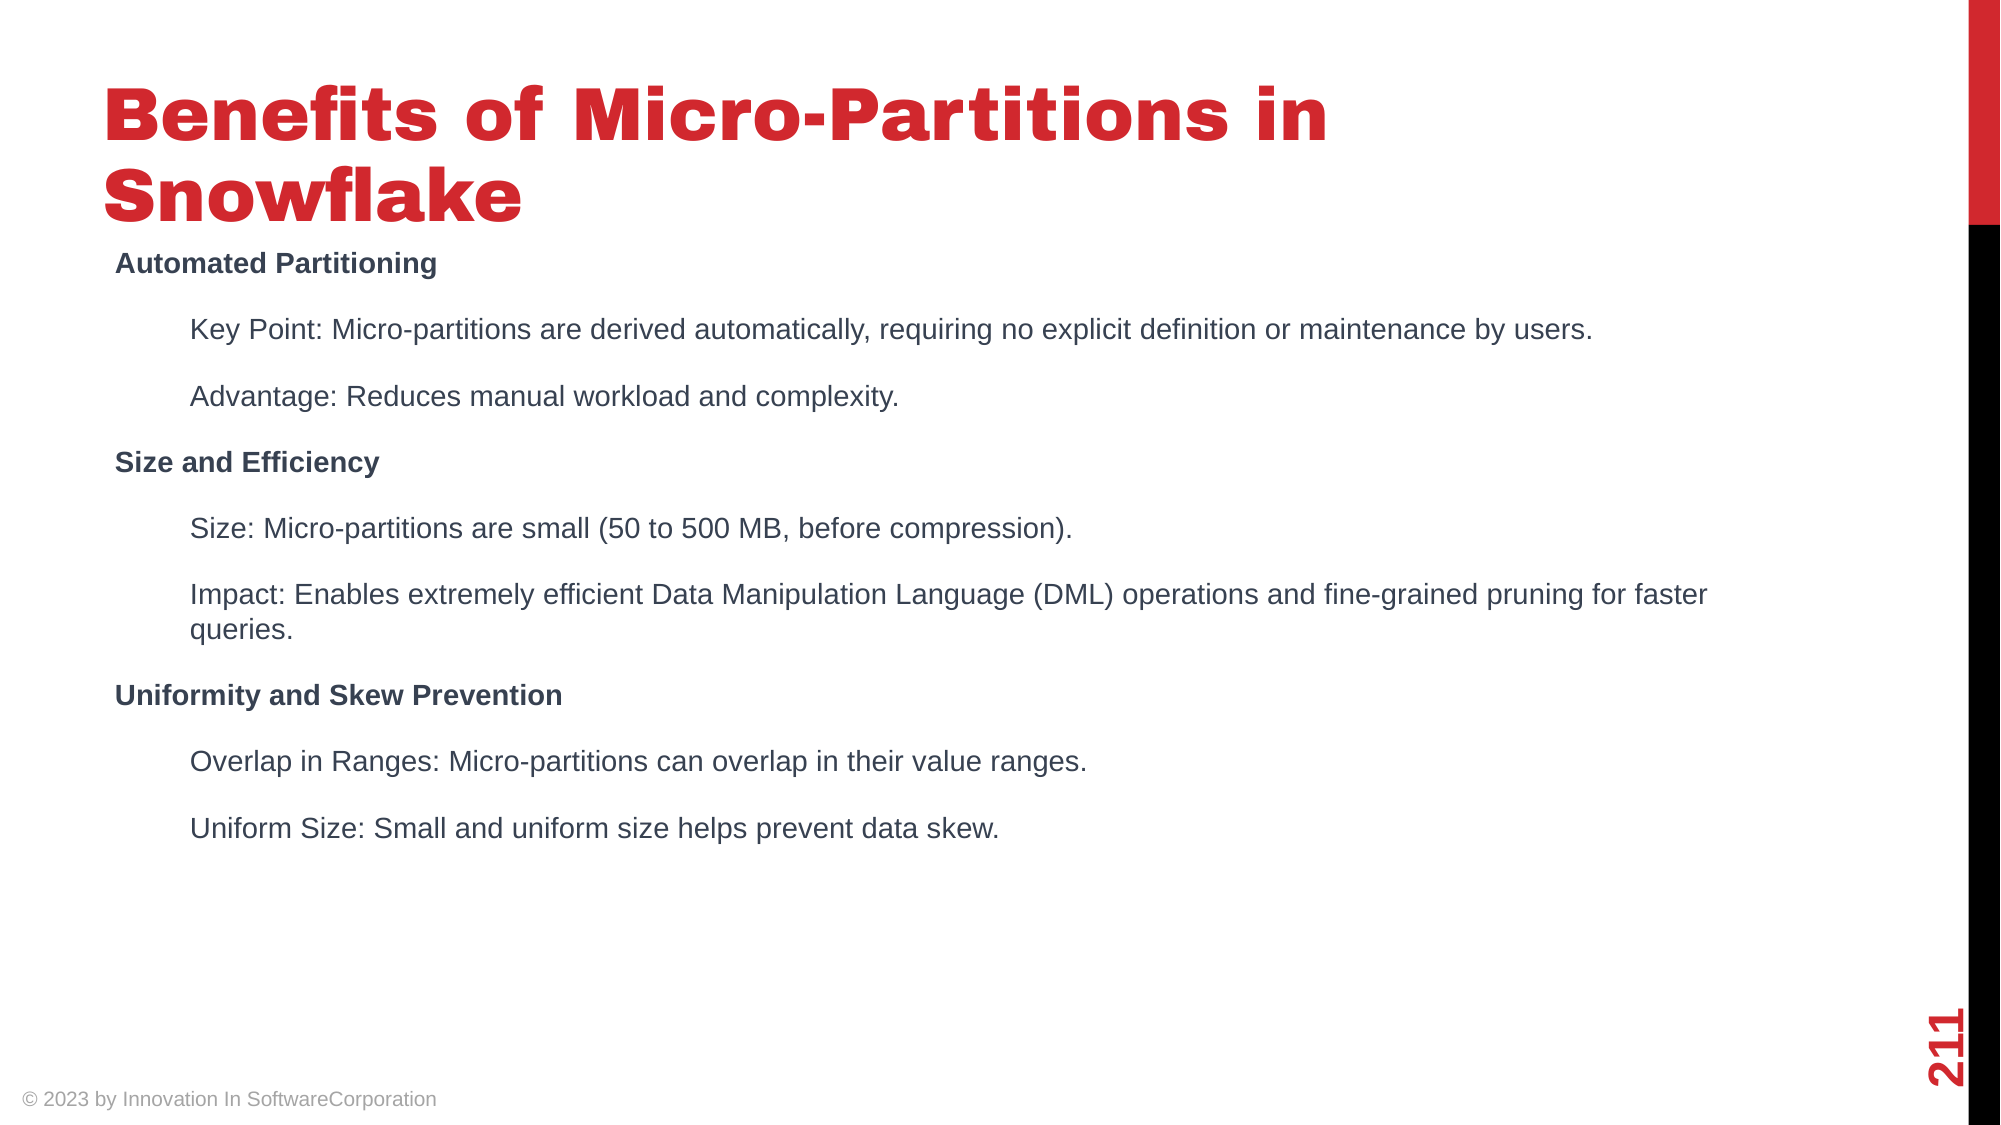

# Benefits of Micro-Partitions in Snowflake
Automated Partitioning
Key Point: Micro-partitions are derived automatically, requiring no explicit definition or maintenance by users.
Advantage: Reduces manual workload and complexity.
Size and Efficiency
Size: Micro-partitions are small (50 to 500 MB, before compression).
Impact: Enables extremely efficient Data Manipulation Language (DML) operations and fine-grained pruning for faster queries.
Uniformity and Skew Prevention
Overlap in Ranges: Micro-partitions can overlap in their value ranges.
Uniform Size: Small and uniform size helps prevent data skew.

211
© 2023 by Innovation In SoftwareCorporation